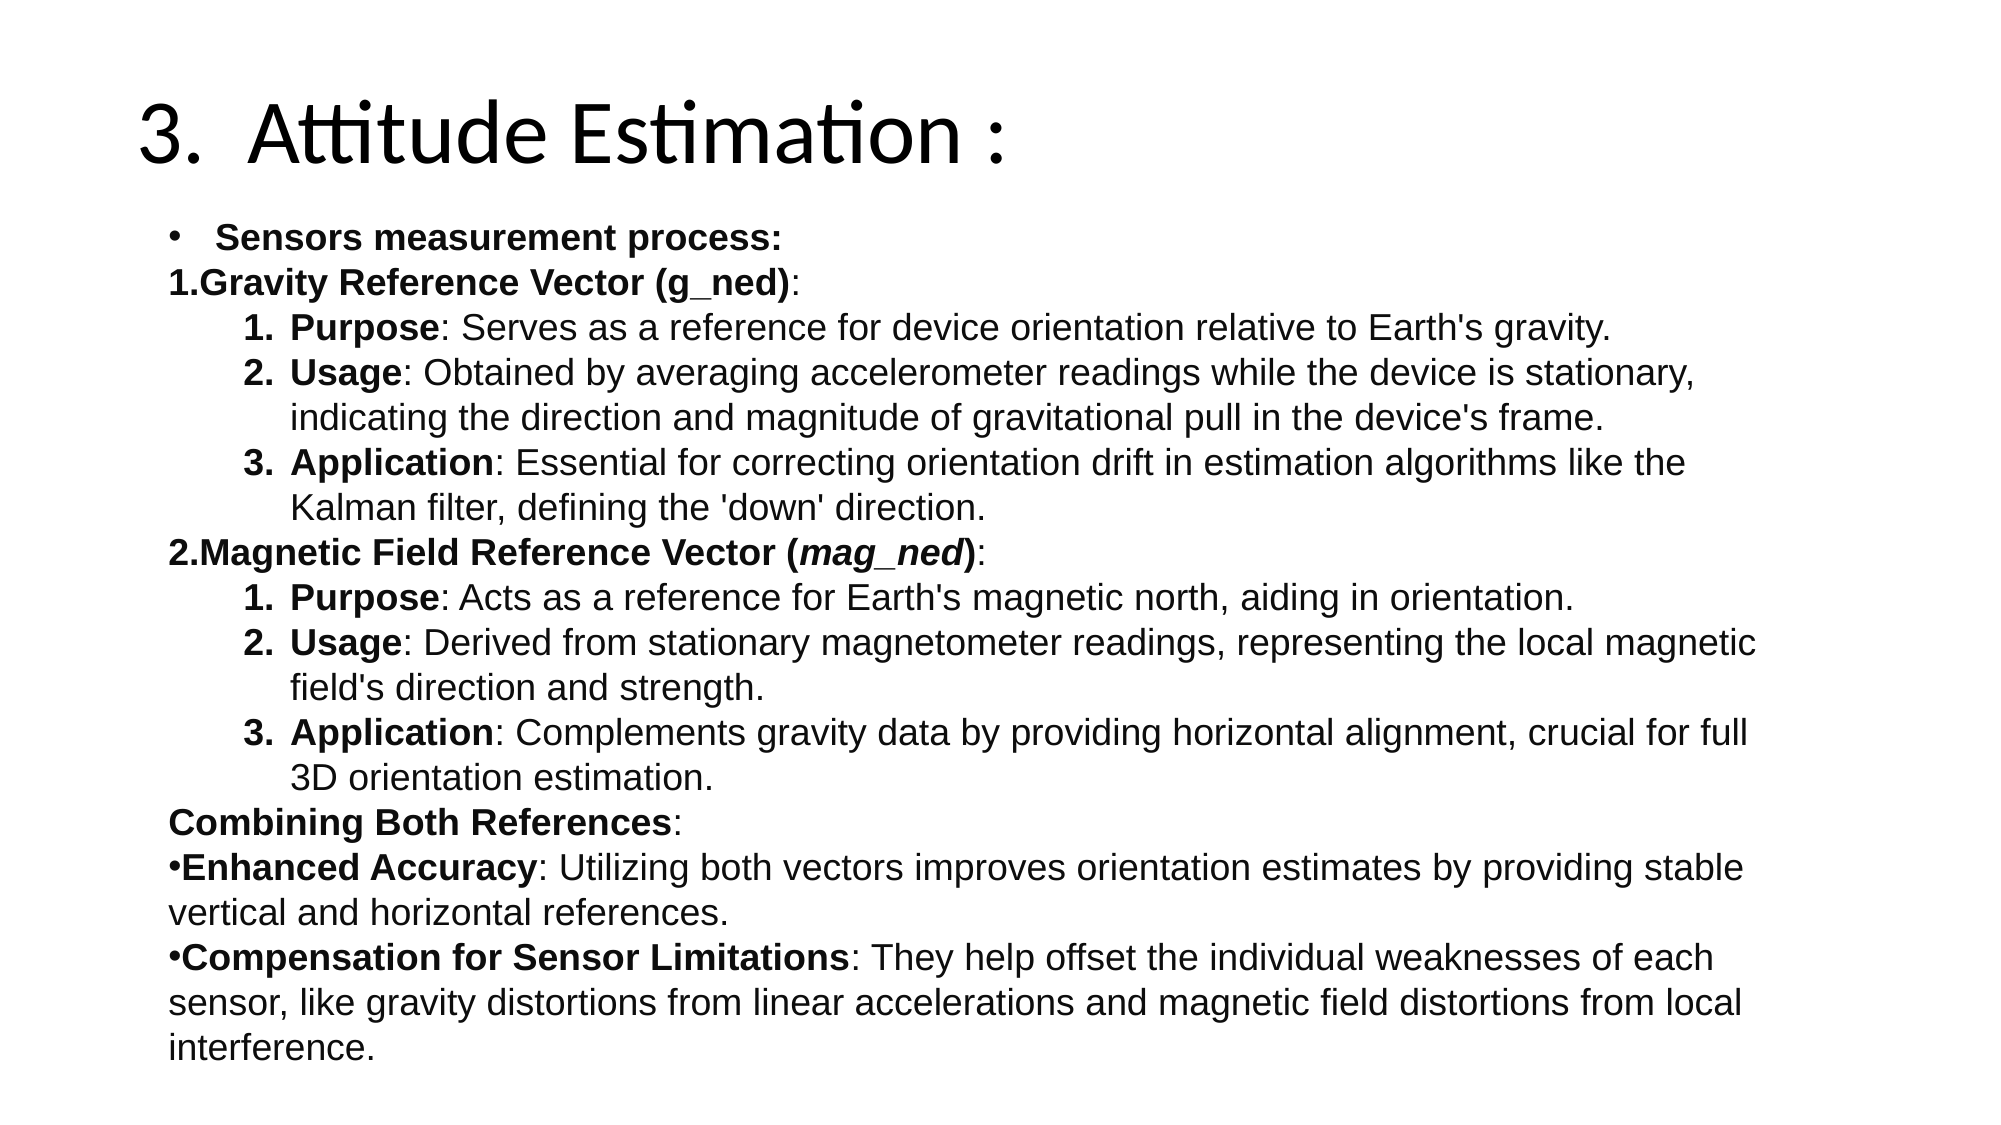

# 3.  Attitude Estimation :
Sensors measurement process:
Gravity Reference Vector (g_ned):
Purpose: Serves as a reference for device orientation relative to Earth's gravity.
Usage: Obtained by averaging accelerometer readings while the device is stationary, indicating the direction and magnitude of gravitational pull in the device's frame.
Application: Essential for correcting orientation drift in estimation algorithms like the Kalman filter, defining the 'down' direction.
Magnetic Field Reference Vector (mag_ned):
Purpose: Acts as a reference for Earth's magnetic north, aiding in orientation.
Usage: Derived from stationary magnetometer readings, representing the local magnetic field's direction and strength.
Application: Complements gravity data by providing horizontal alignment, crucial for full 3D orientation estimation.
Combining Both References:
Enhanced Accuracy: Utilizing both vectors improves orientation estimates by providing stable vertical and horizontal references.
Compensation for Sensor Limitations: They help offset the individual weaknesses of each sensor, like gravity distortions from linear accelerations and magnetic field distortions from local interference.